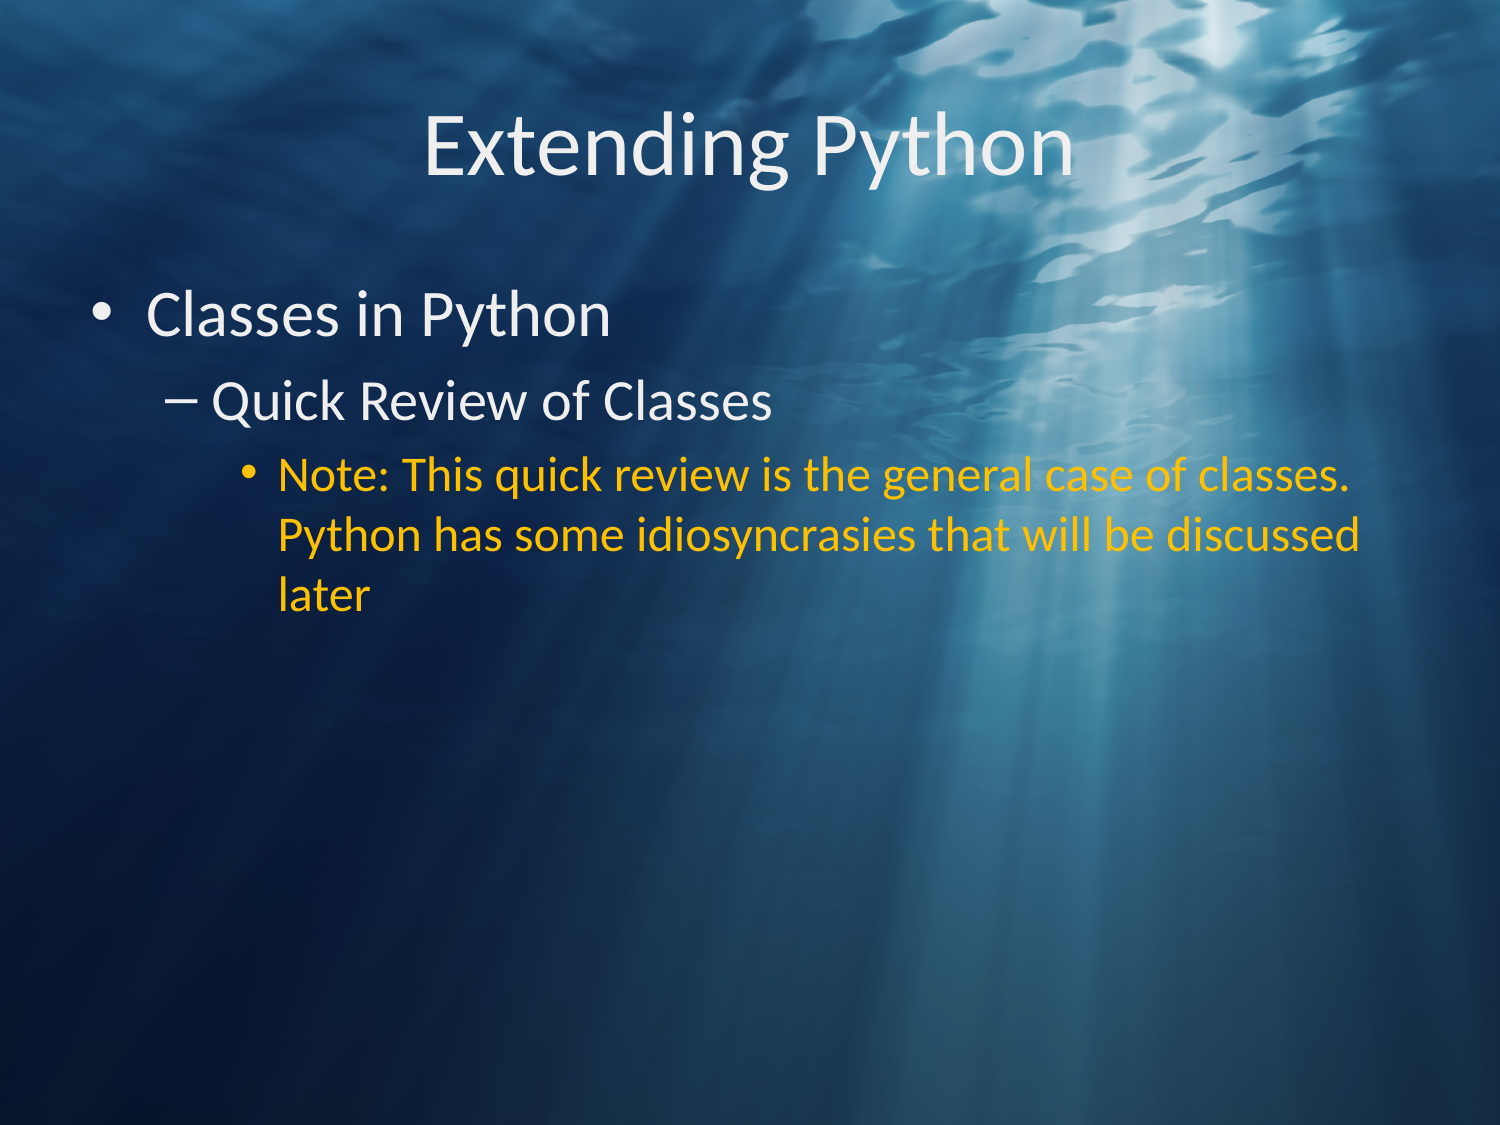

# Extending Python
Classes in Python
Quick Review of Classes
Note: This quick review is the general case of classes.  Python has some idiosyncrasies that will be discussed later